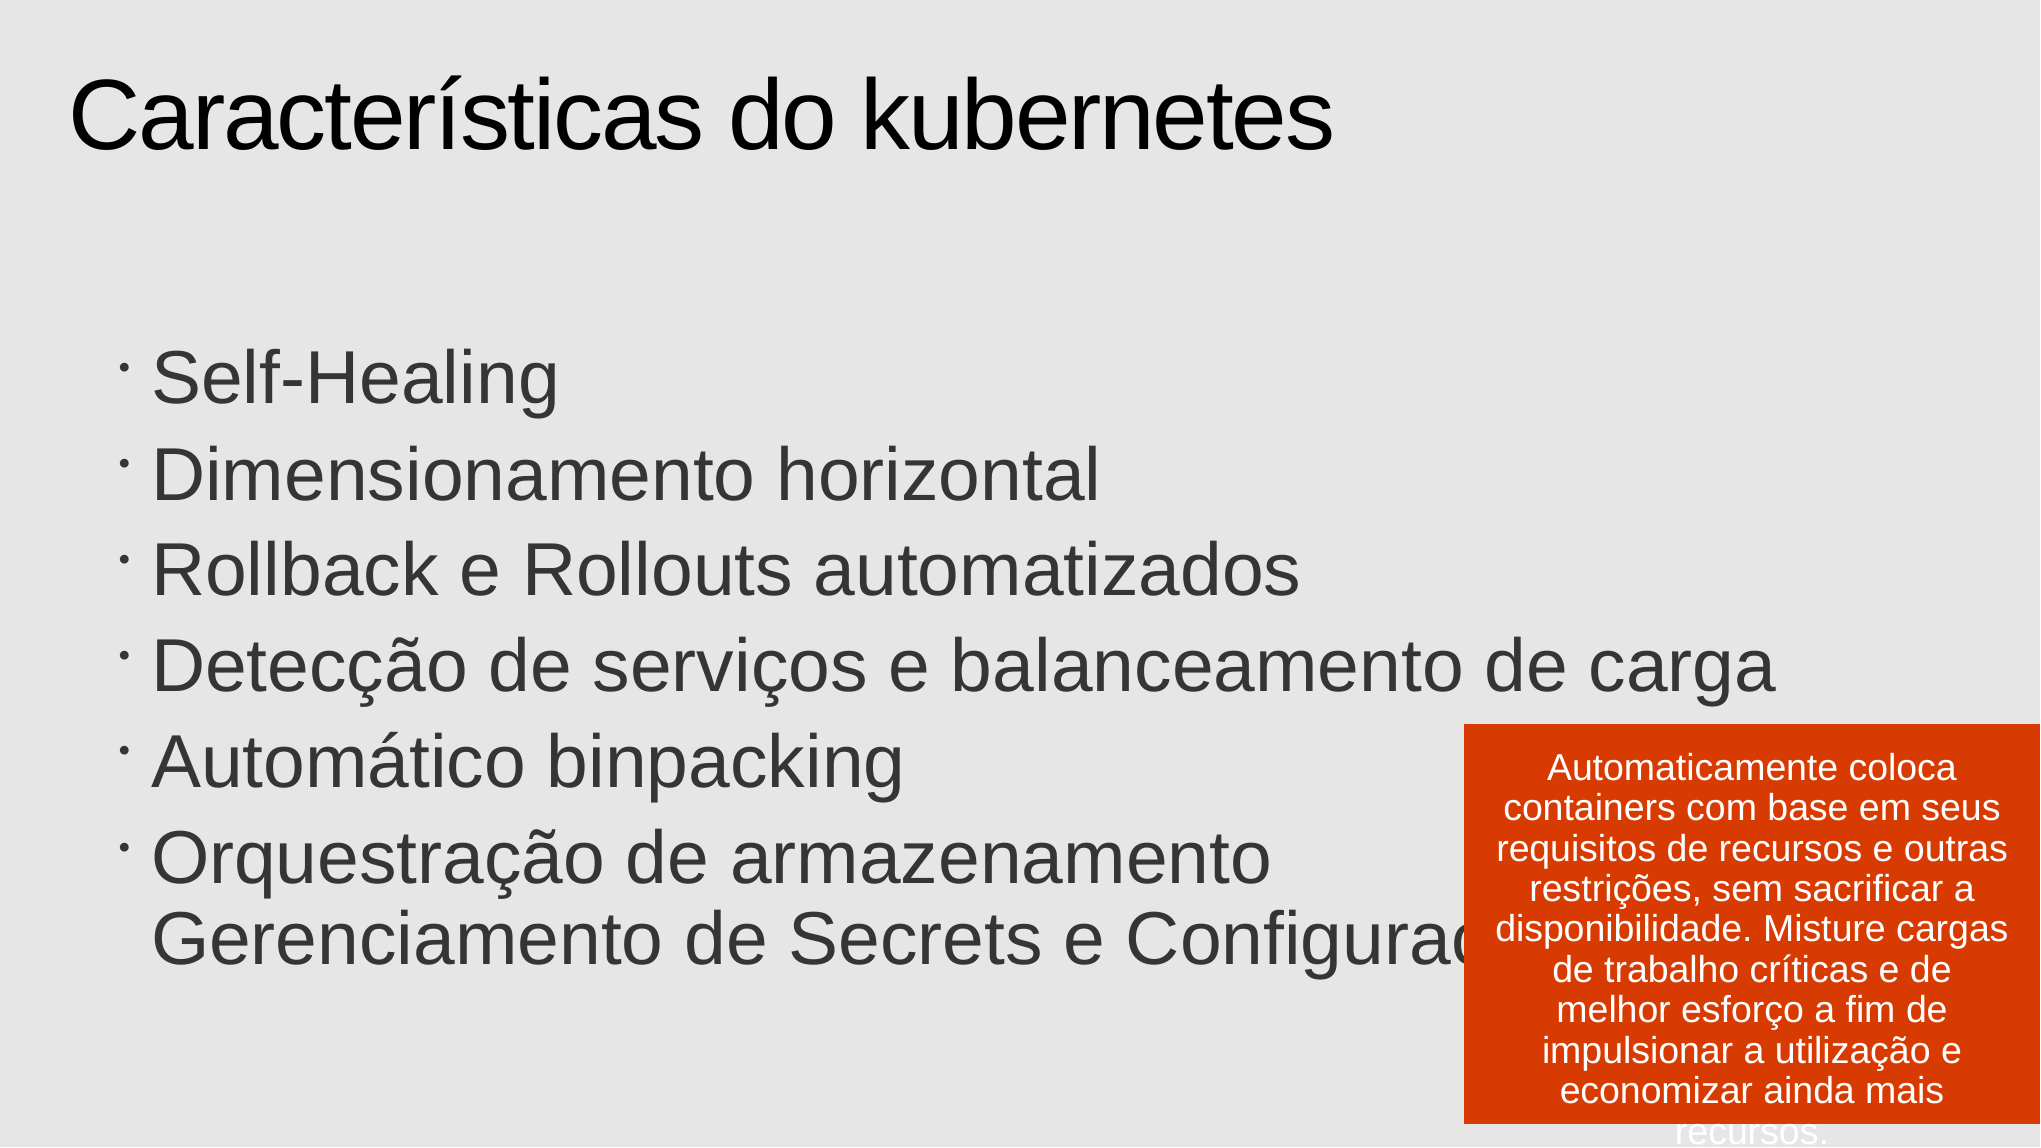

# Características do kubernetes
Self-Healing
Dimensionamento horizontal
Rollback e Rollouts automatizados
Detecção de serviços e balanceamento de carga
Automático binpacking
Orquestração de armazenamento
Gerenciamento de Secrets e Configuração
Automaticamente coloca containers com base em seus requisitos de recursos e outras restrições, sem sacrificar a disponibilidade. Misture cargas de trabalho críticas e de melhor esforço a fim de impulsionar a utilização e economizar ainda mais recursos.